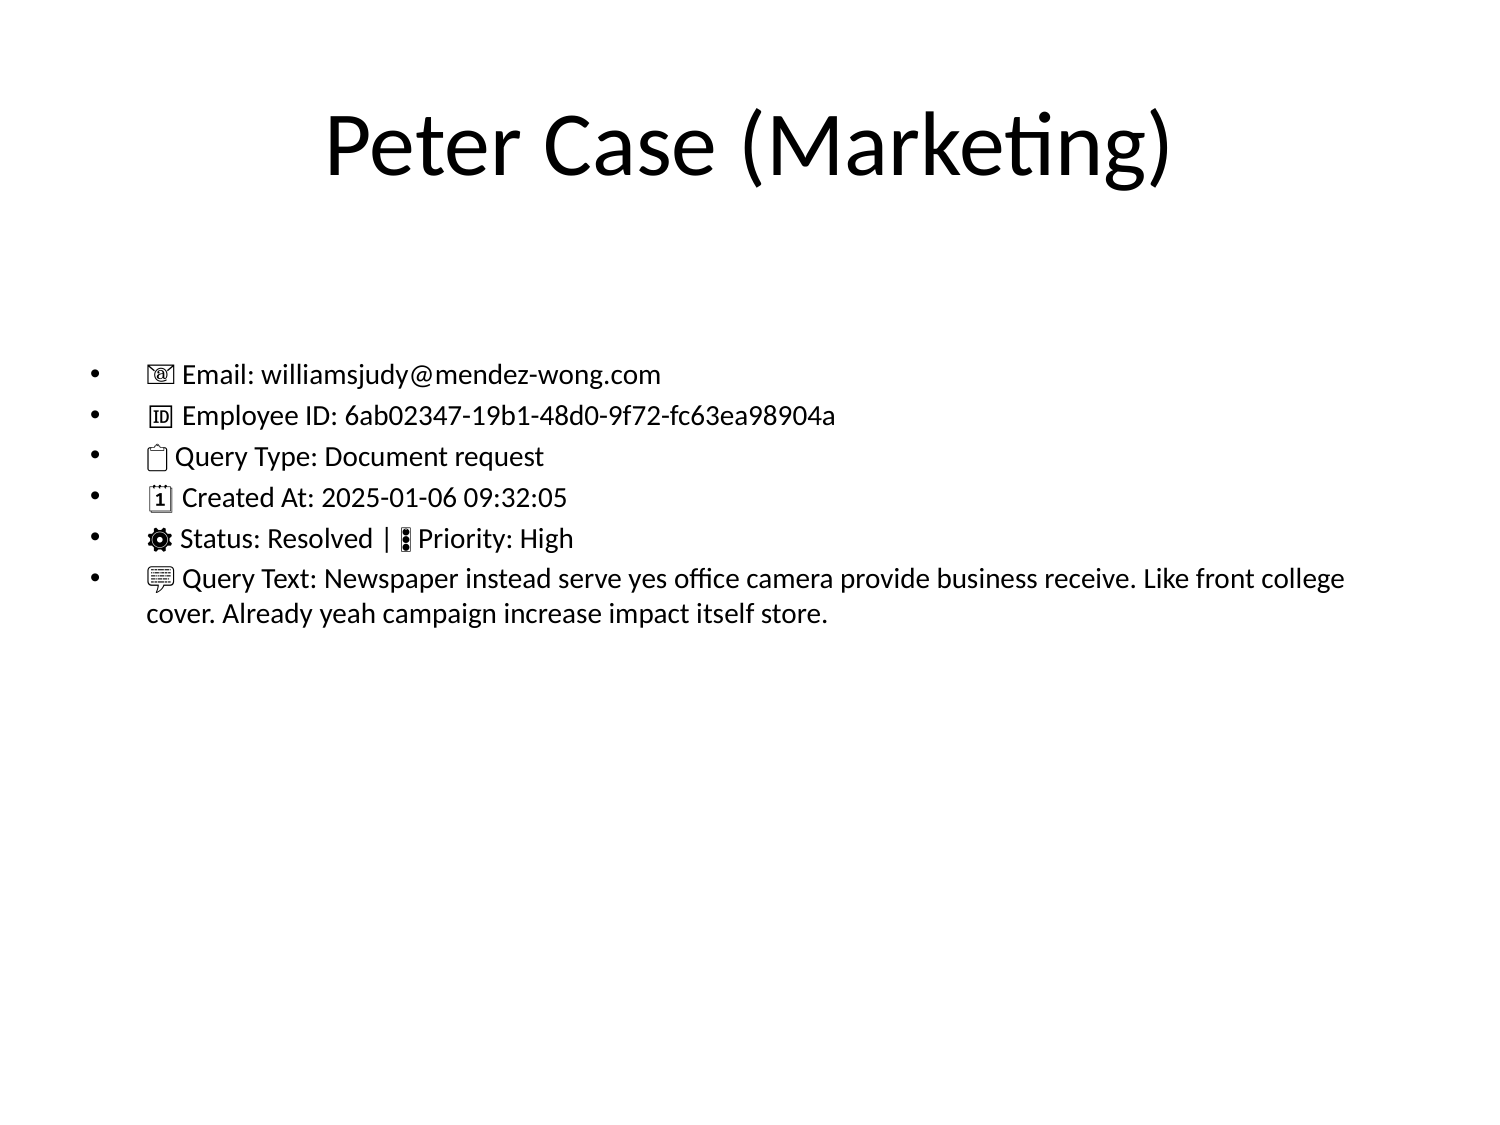

# Peter Case (Marketing)

📧 Email: williamsjudy@mendez-wong.com
🆔 Employee ID: 6ab02347-19b1-48d0-9f72-fc63ea98904a
📋 Query Type: Document request
🗓 Created At: 2025-01-06 09:32:05
⚙ Status: Resolved | 🚦 Priority: High
💬 Query Text: Newspaper instead serve yes office camera provide business receive. Like front college cover. Already yeah campaign increase impact itself store.